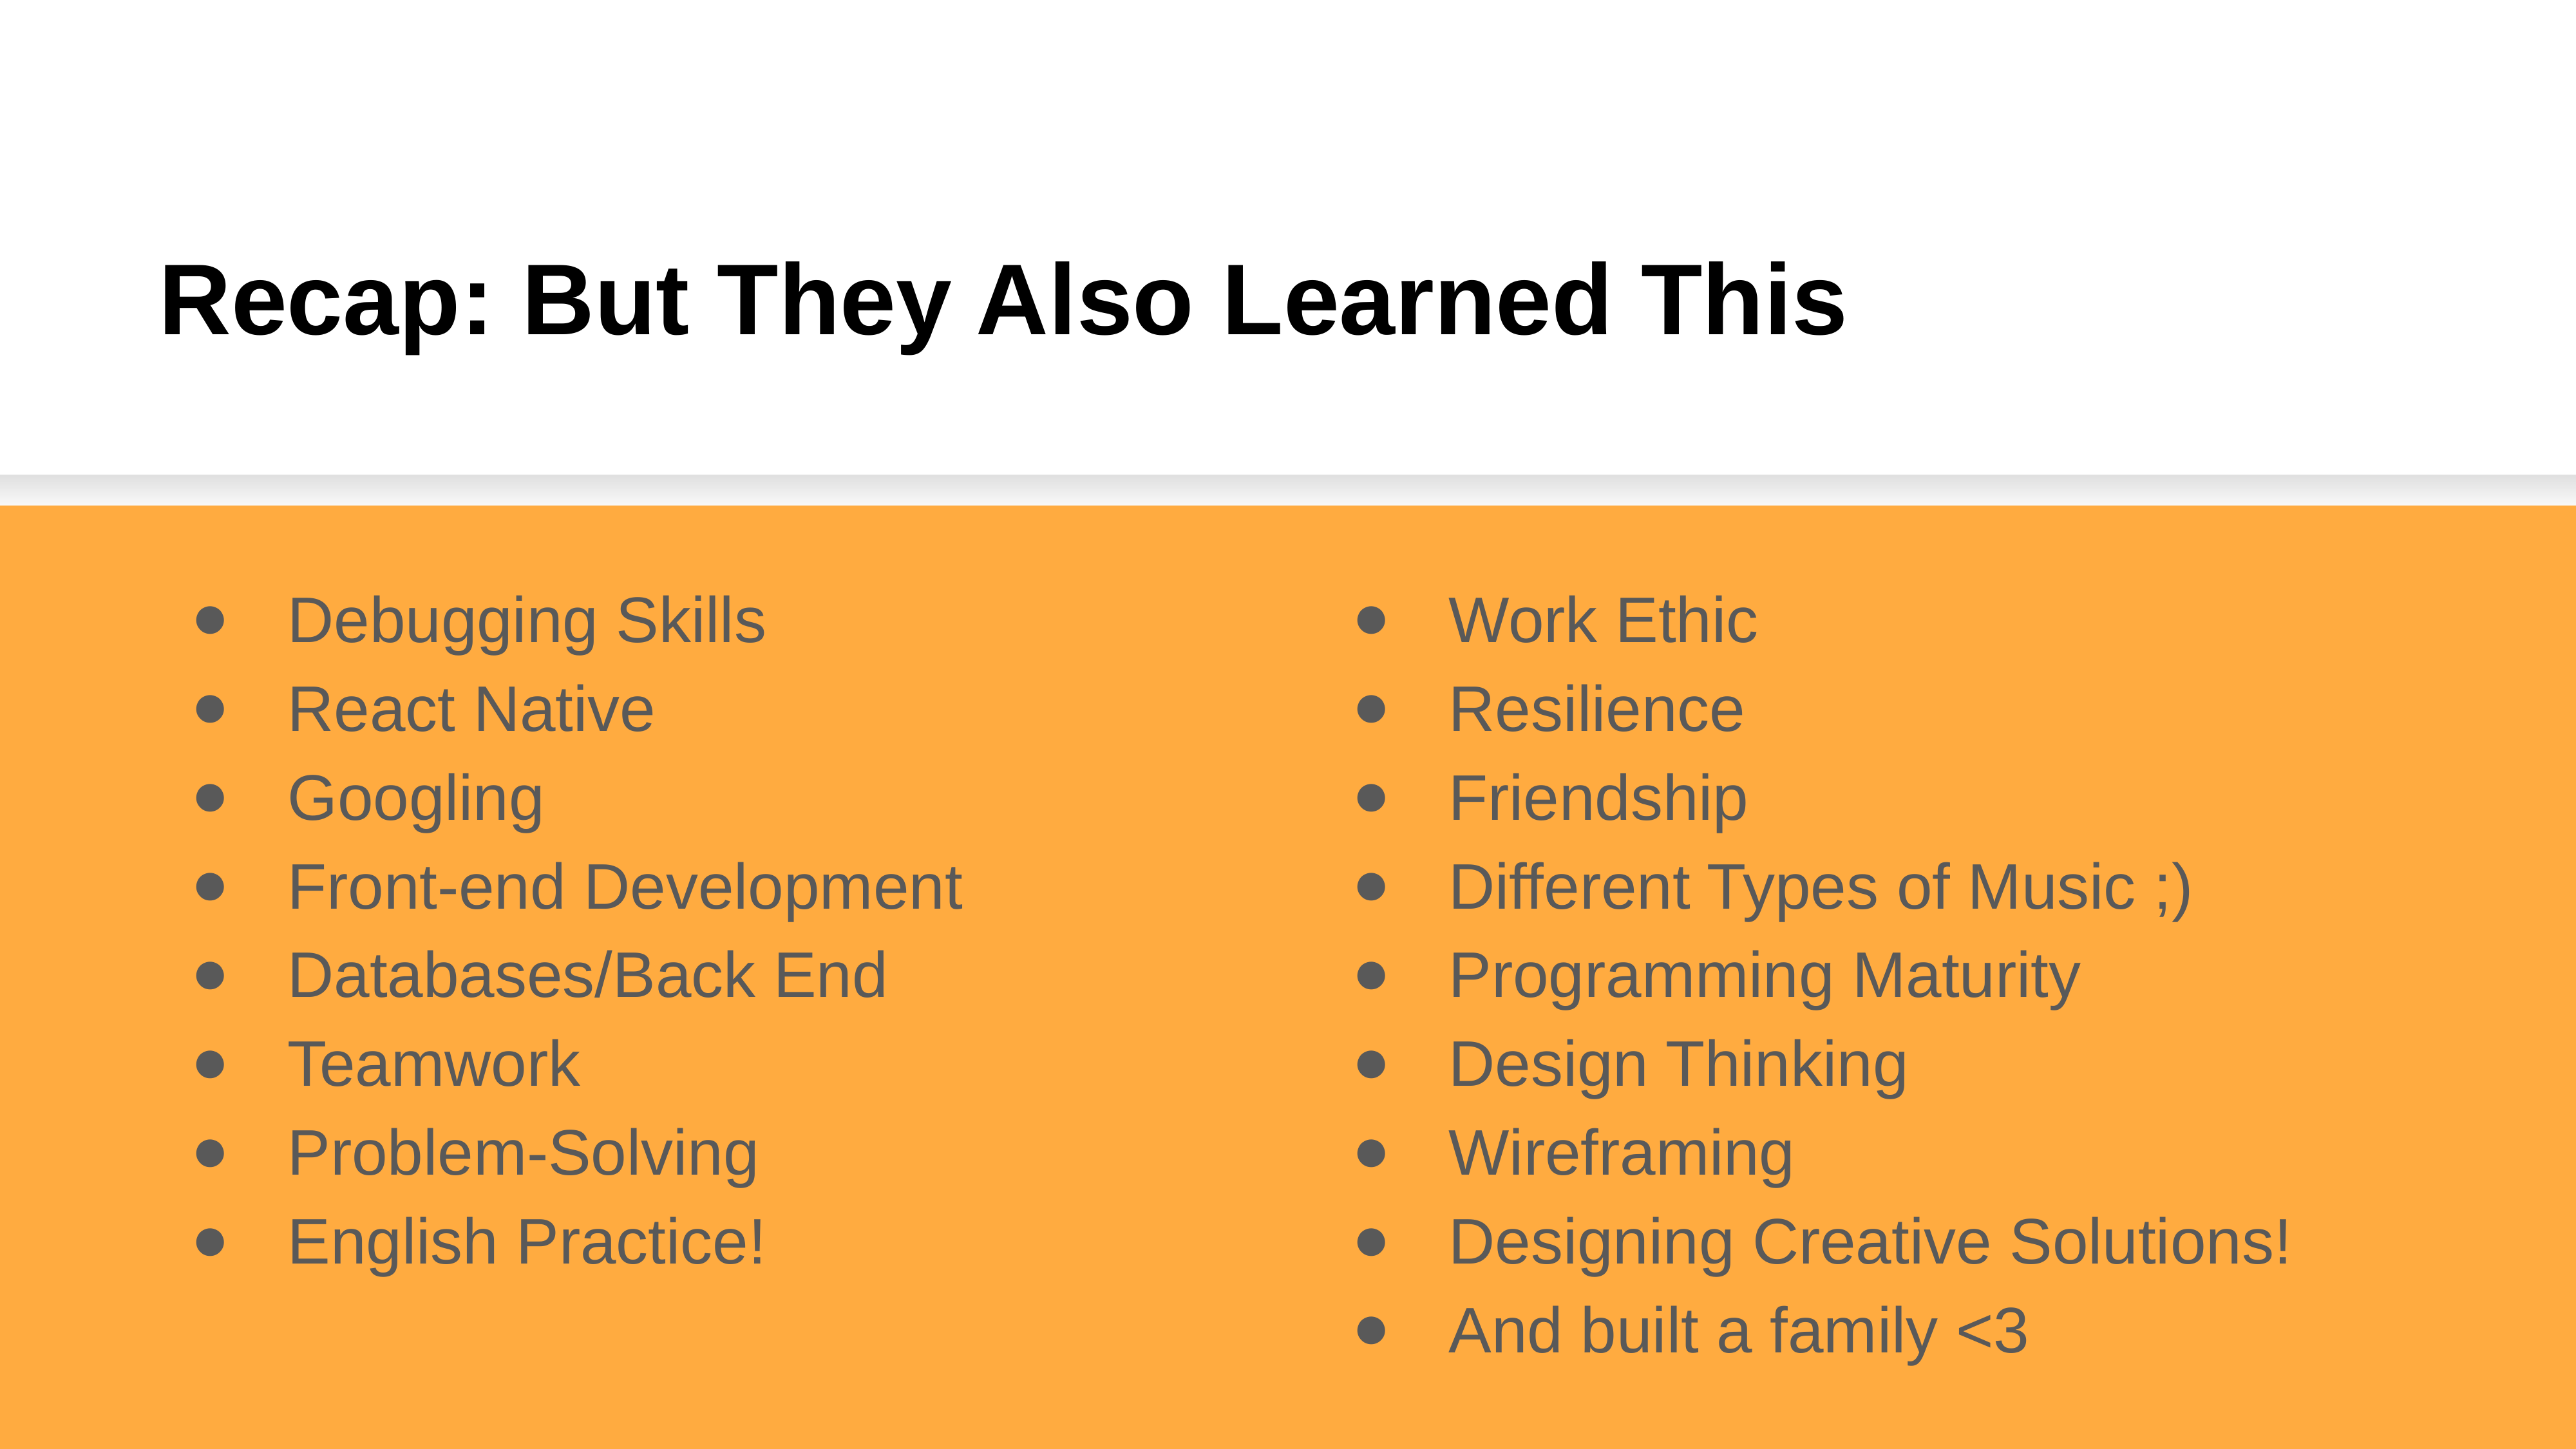

# Recap: But They Also Learned This
Debugging Skills
React Native
Googling
Front-end Development
Databases/Back End
Teamwork
Problem-Solving
English Practice!
Work Ethic
Resilience
Friendship
Different Types of Music ;)
Programming Maturity
Design Thinking
Wireframing
Designing Creative Solutions!
And built a family <3